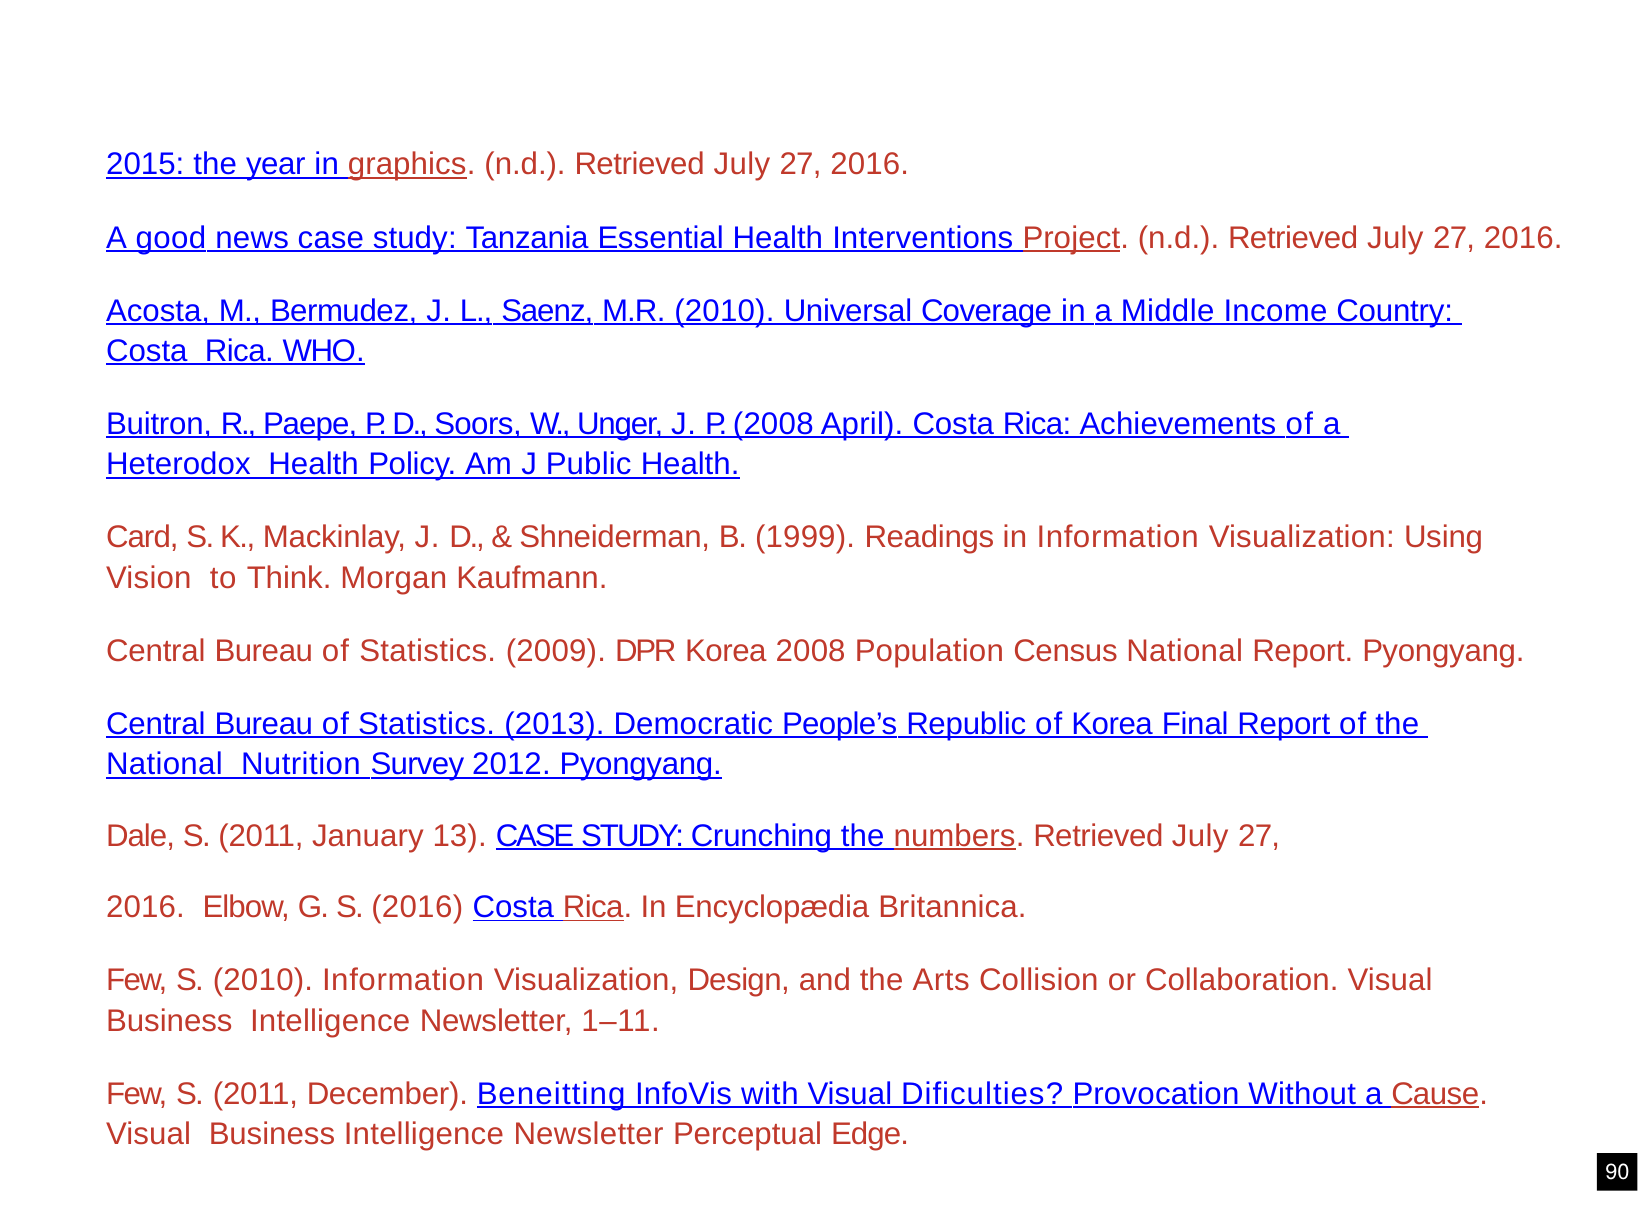

2015: the year in graphics. (n.d.). Retrieved July 27, 2016.

A good news case study: Tanzania Essential Health Interventions Project. (n.d.). Retrieved July 27, 2016.

Acosta, M., Bermudez, J. L., Saenz, M.R. (2010). Universal Coverage in a Middle Income Country: Costa  Rica. WHO.

Buitron, R., Paepe, P. D., Soors, W., Unger, J. P. (2008 April). Costa Rica: Achievements of a Heterodox  Health Policy. Am J Public Health.

Card, S. K., Mackinlay, J. D., & Shneiderman, B. (1999). Readings in Information Visualization: Using Vision  to Think. Morgan Kaufmann.

Central Bureau of Statistics. (2009). DPR Korea 2008 Population Census National Report. Pyongyang.

Central Bureau of Statistics. (2013). Democratic People’s Republic of Korea Final Report of the National  Nutrition Survey 2012. Pyongyang.
Dale, S. (2011, January 13). CASE STUDY: Crunching the numbers. Retrieved July 27, 2016.  Elbow, G. S. (2016) Costa Rica. In Encyclopædia Britannica.

Few, S. (2010). Information Visualization, Design, and the Arts Collision or Collaboration. Visual Business  Intelligence Newsletter, 1–11.

Few, S. (2011, December). Beneitting InfoVis with Visual Dificulties? Provocation Without a Cause. Visual  Business Intelligence Newsletter Perceptual Edge.
90